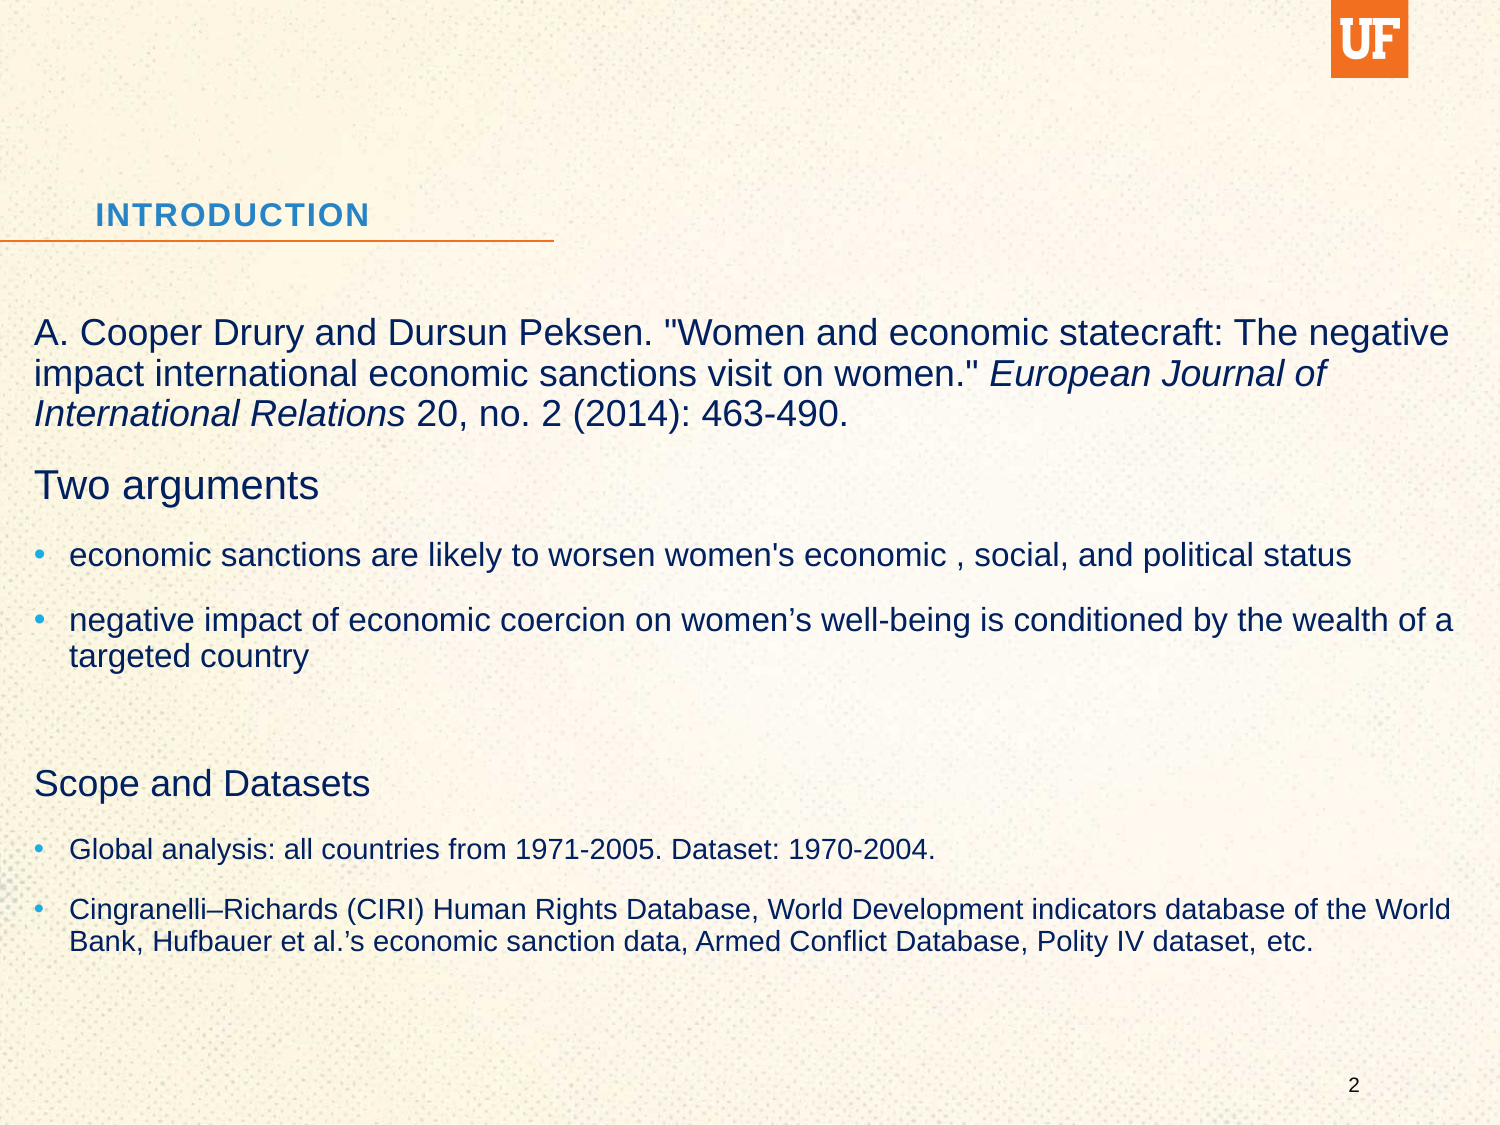

# Introduction
A. Cooper Drury and Dursun Peksen. "Women and economic statecraft: The negative impact international economic sanctions visit on women." European Journal of International Relations 20, no. 2 (2014): 463-490.
Two arguments
economic sanctions are likely to worsen women's economic , social, and political status
﻿negative impact of economic coercion on women’s well-being is conditioned by the wealth of a targeted country

Scope and Datasets
Global analysis: all countries from 1971-2005. Dataset: 1970-2004.
Cingranelli–Richards (CIRI) Human Rights Database, World Development indicators database of the World Bank, Hufbauer et al.’s economic sanction data, Armed Conflict Database, Polity IV dataset, etc.

2